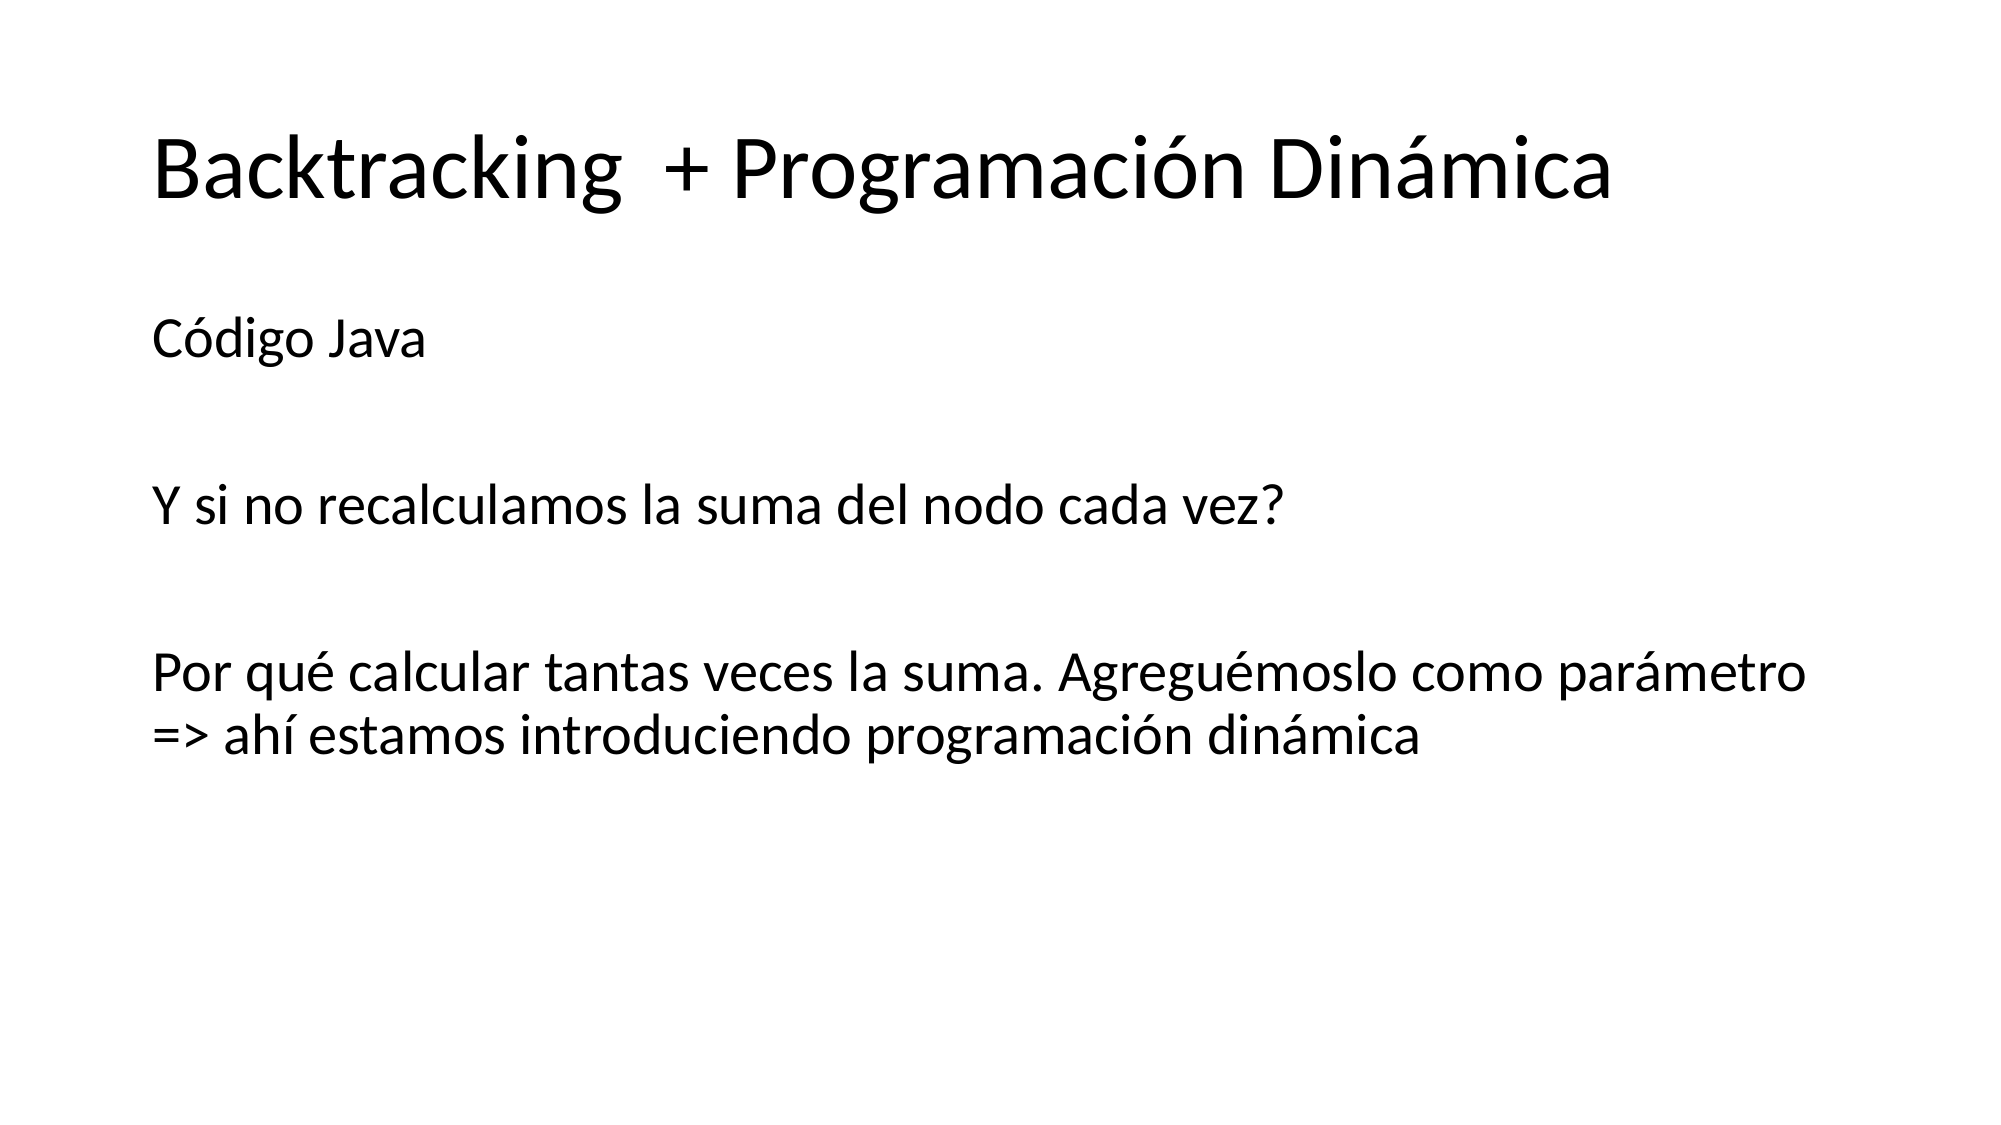

# Backtracking  + Programación Dinámica
Código Java

Y si no recalculamos la suma del nodo cada vez?

Por qué calcular tantas veces la suma. Agreguémoslo como parámetro => ahí estamos introduciendo programación dinámica